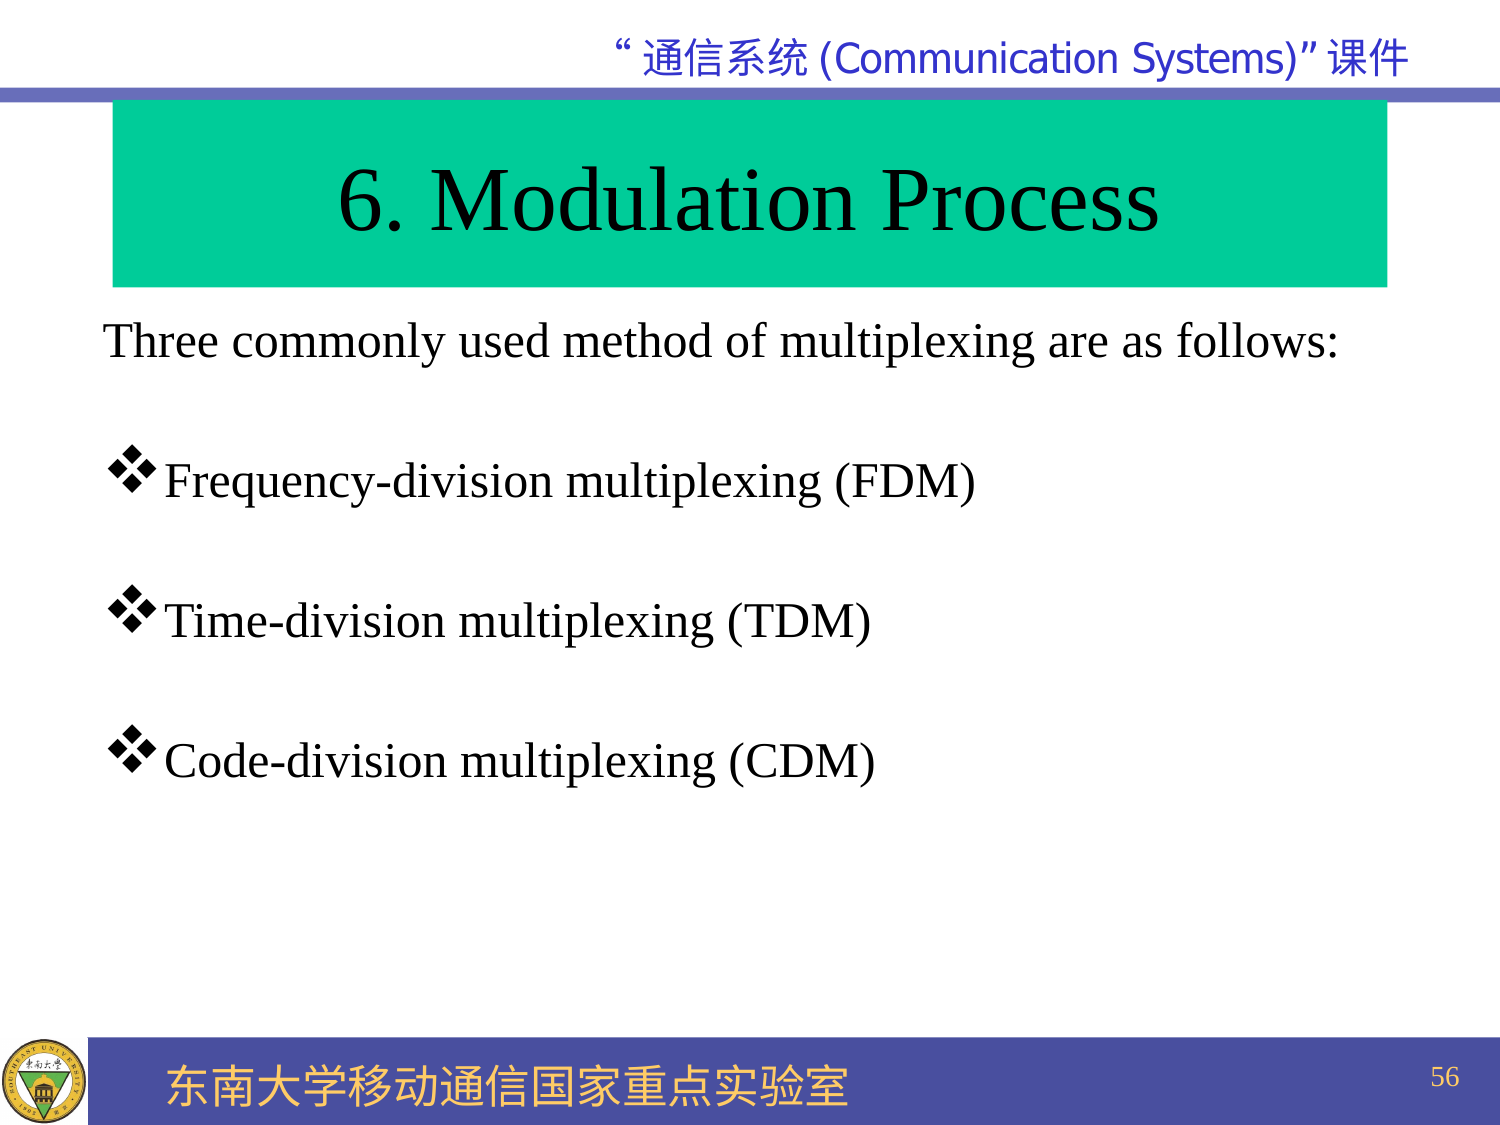

# 6. Modulation Process
Three commonly used method of multiplexing are as follows:

Frequency-division multiplexing (FDM)

Time-division multiplexing (TDM)

Code-division multiplexing (CDM)

56